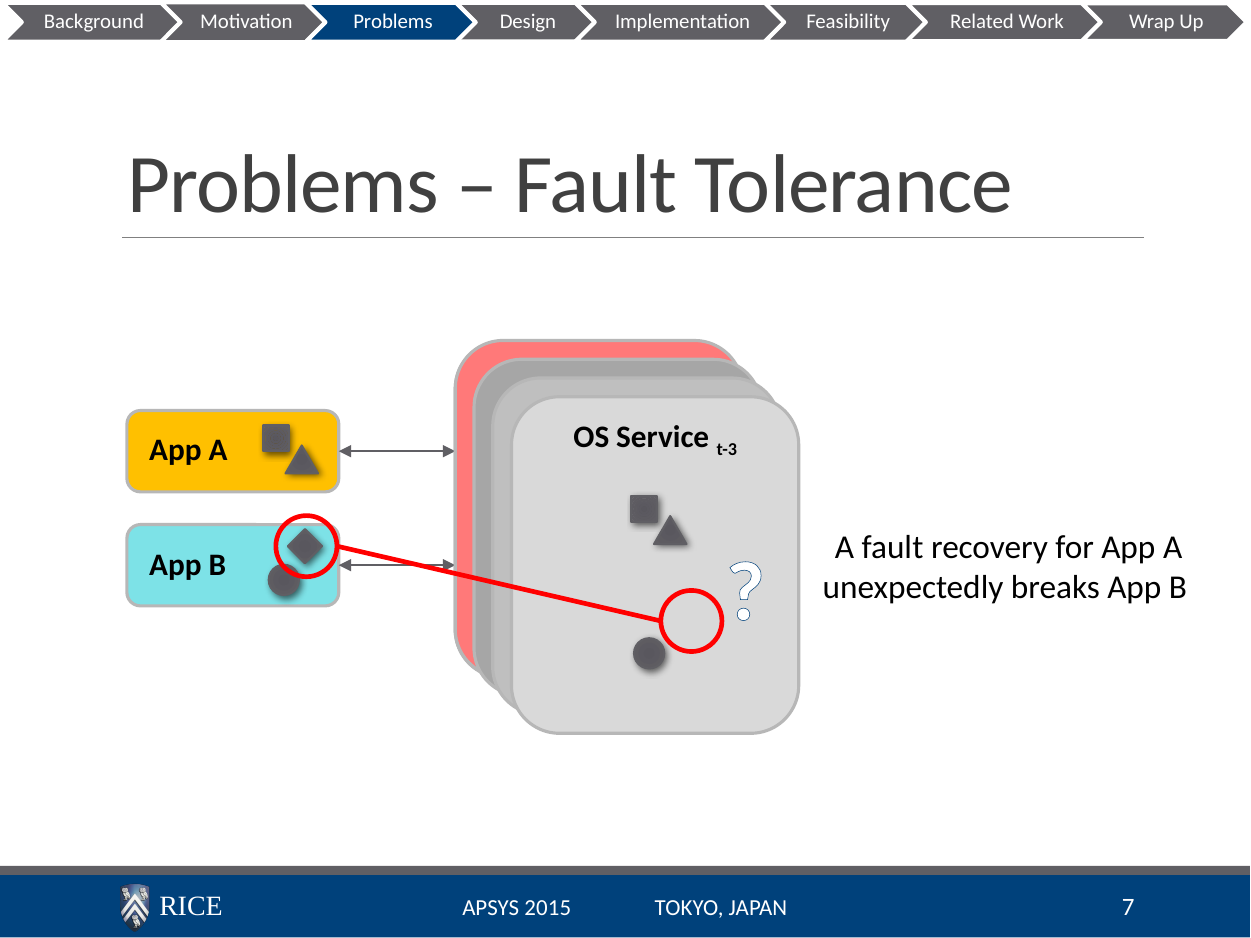

Problems
# Problems – Fault Tolerance
OS Service
OS Service
OS Service t-1
OS Service t-2
OS Service t-3
 App A

A fault recovery for App A unexpectedly breaks App B
 App B

?

APSys 2015                Tokyo, Japan
7